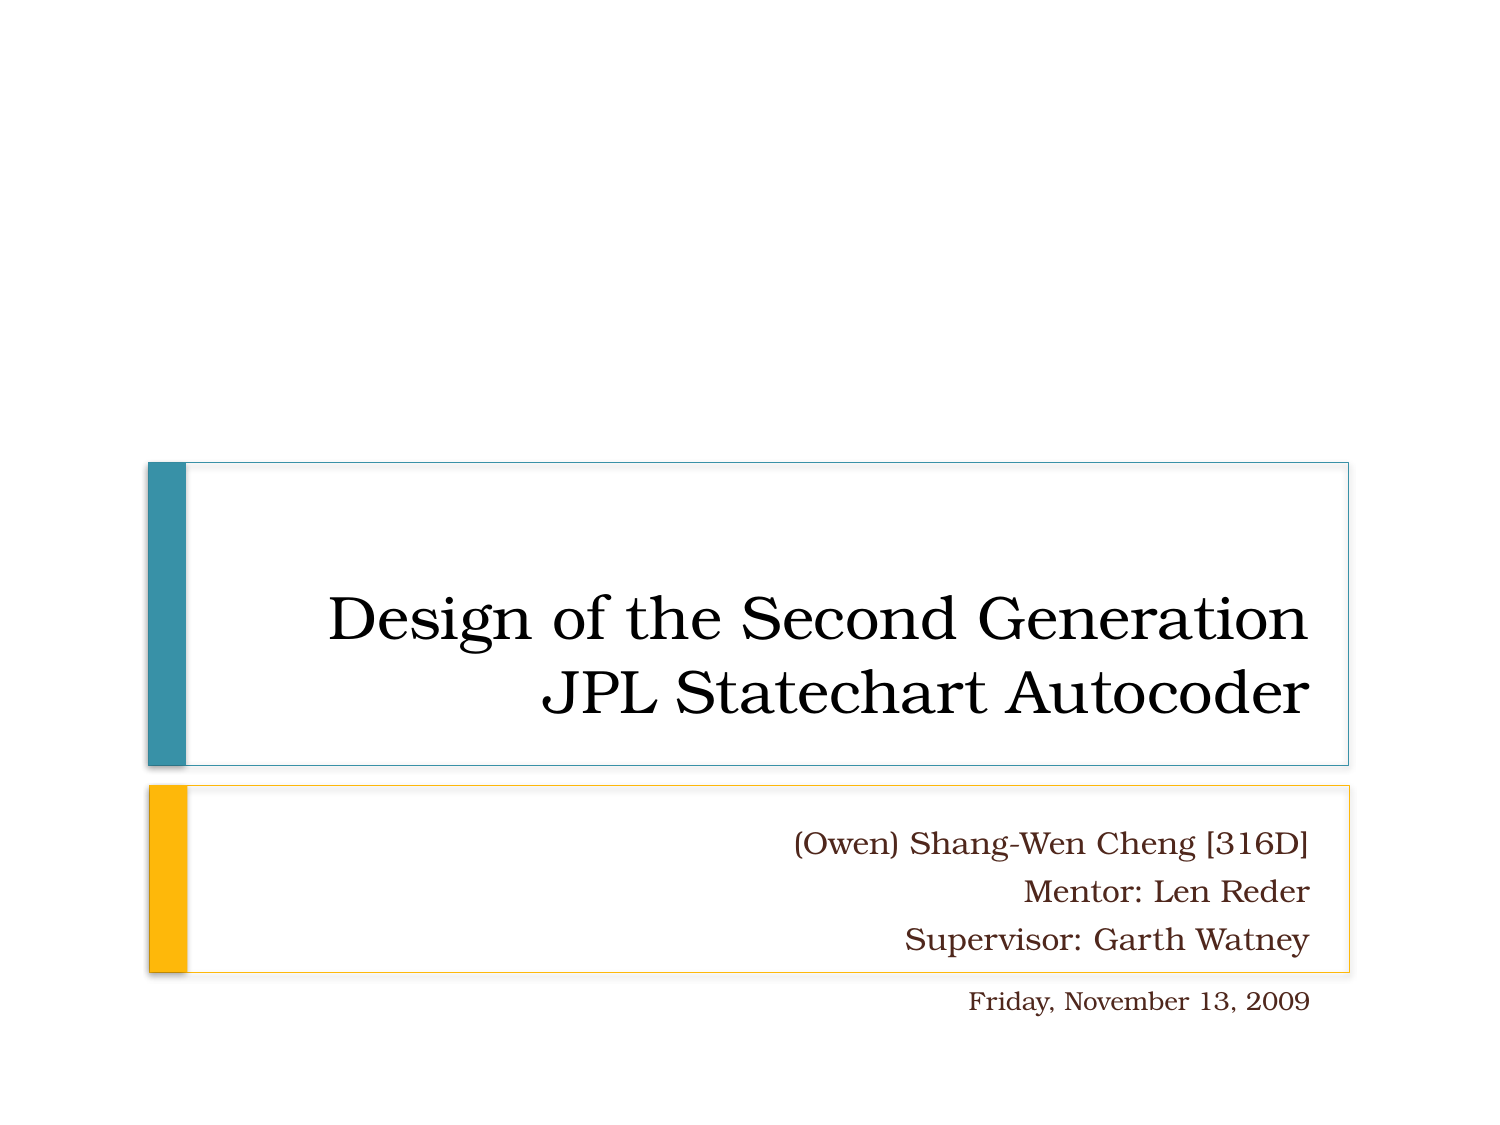

# Design of the Second Generation JPL Statechart Autocoder
(Owen) Shang-Wen Cheng [316D]
Mentor: Len Reder
Supervisor: Garth Watney
Friday, November 13, 2009